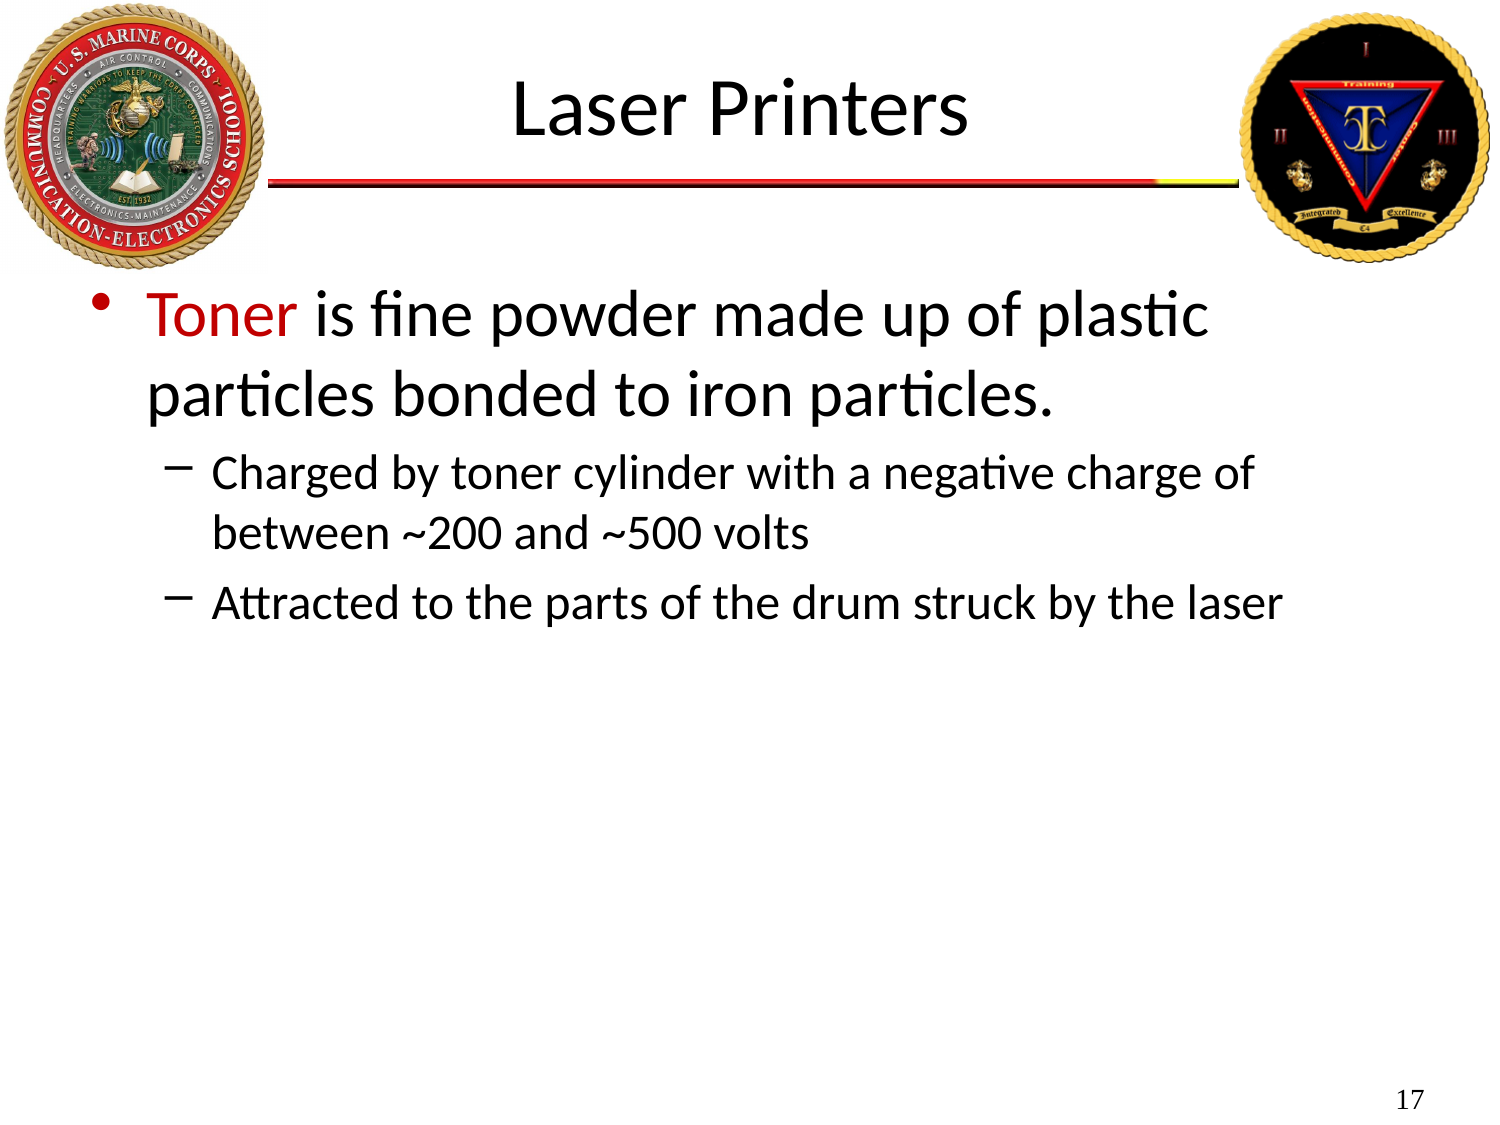

# Laser Printers
Toner is fine powder made up of plastic particles bonded to iron particles.
Charged by toner cylinder with a negative charge of between ~200 and ~500 volts
Attracted to the parts of the drum struck by the laser